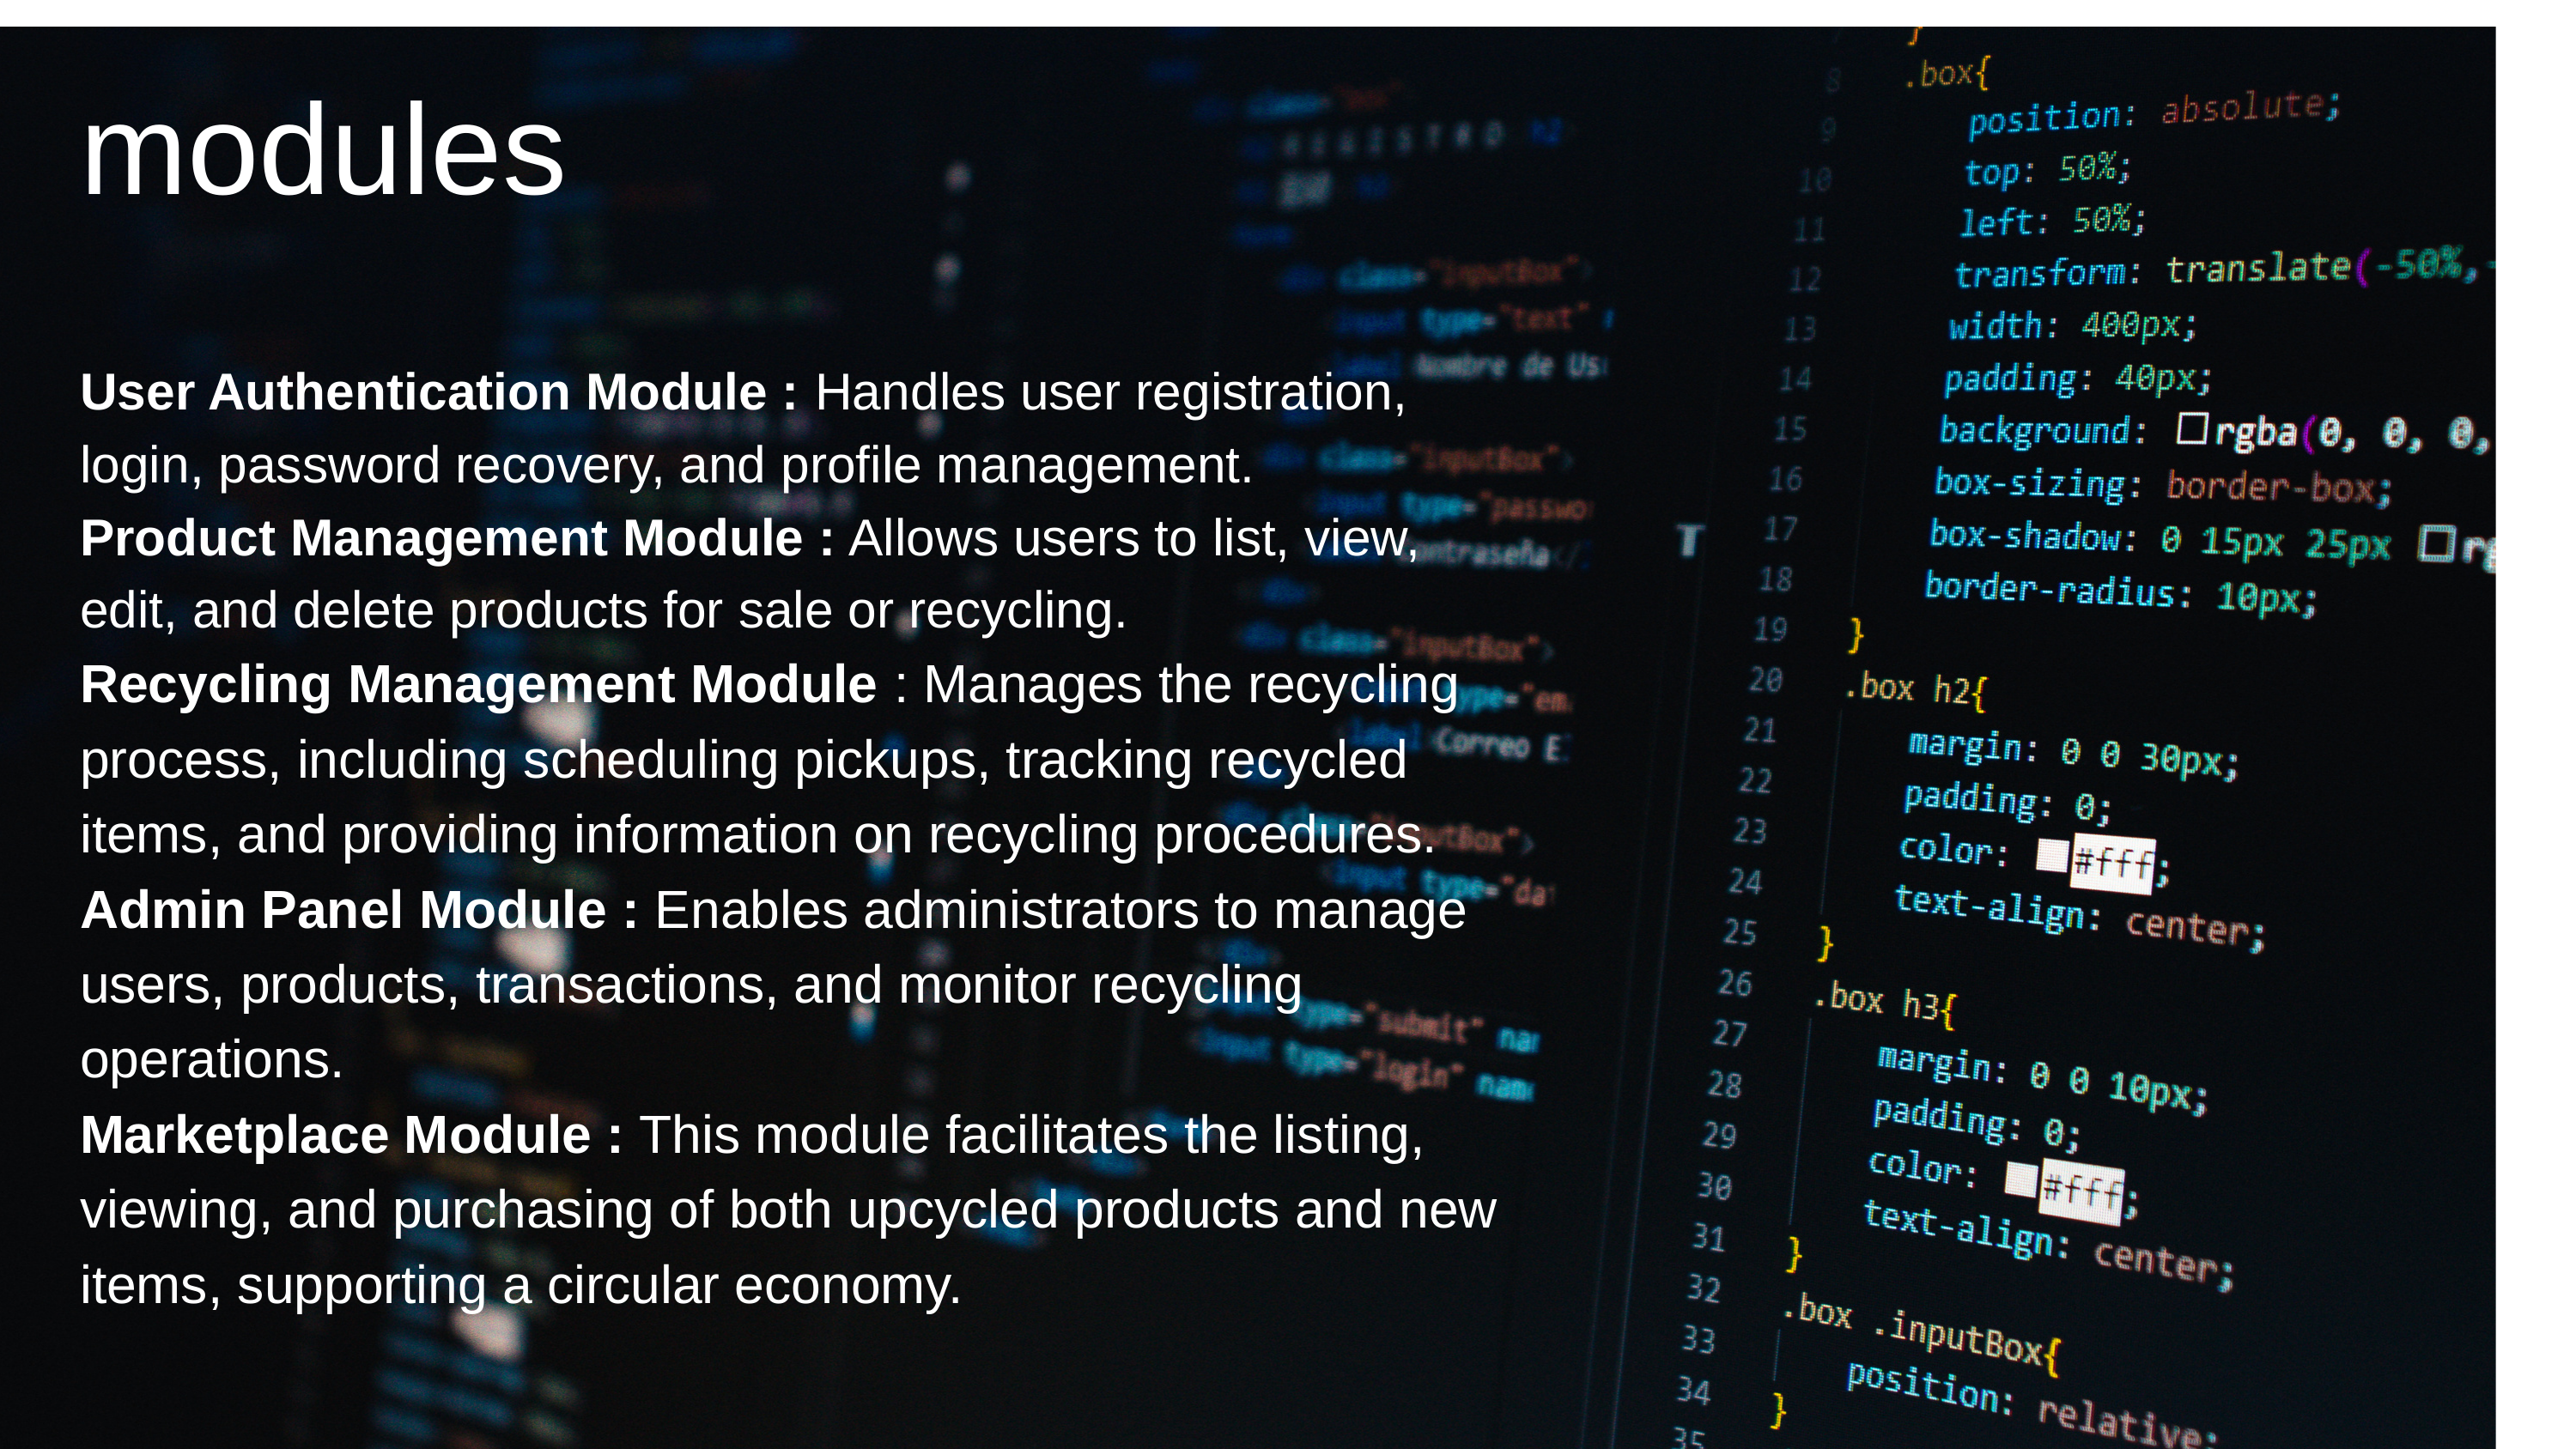

modules
User Authentication Module : Handles user registration, login, password recovery, and profile management.
Product Management Module : Allows users to list, view, edit, and delete products for sale or recycling.
Recycling Management Module : Manages the recycling process, including scheduling pickups, tracking recycled items, and providing information on recycling procedures.
Admin Panel Module : Enables administrators to manage users, products, transactions, and monitor recycling operations.
Marketplace Module : This module facilitates the listing, viewing, and purchasing of both upcycled products and new items, supporting a circular economy.